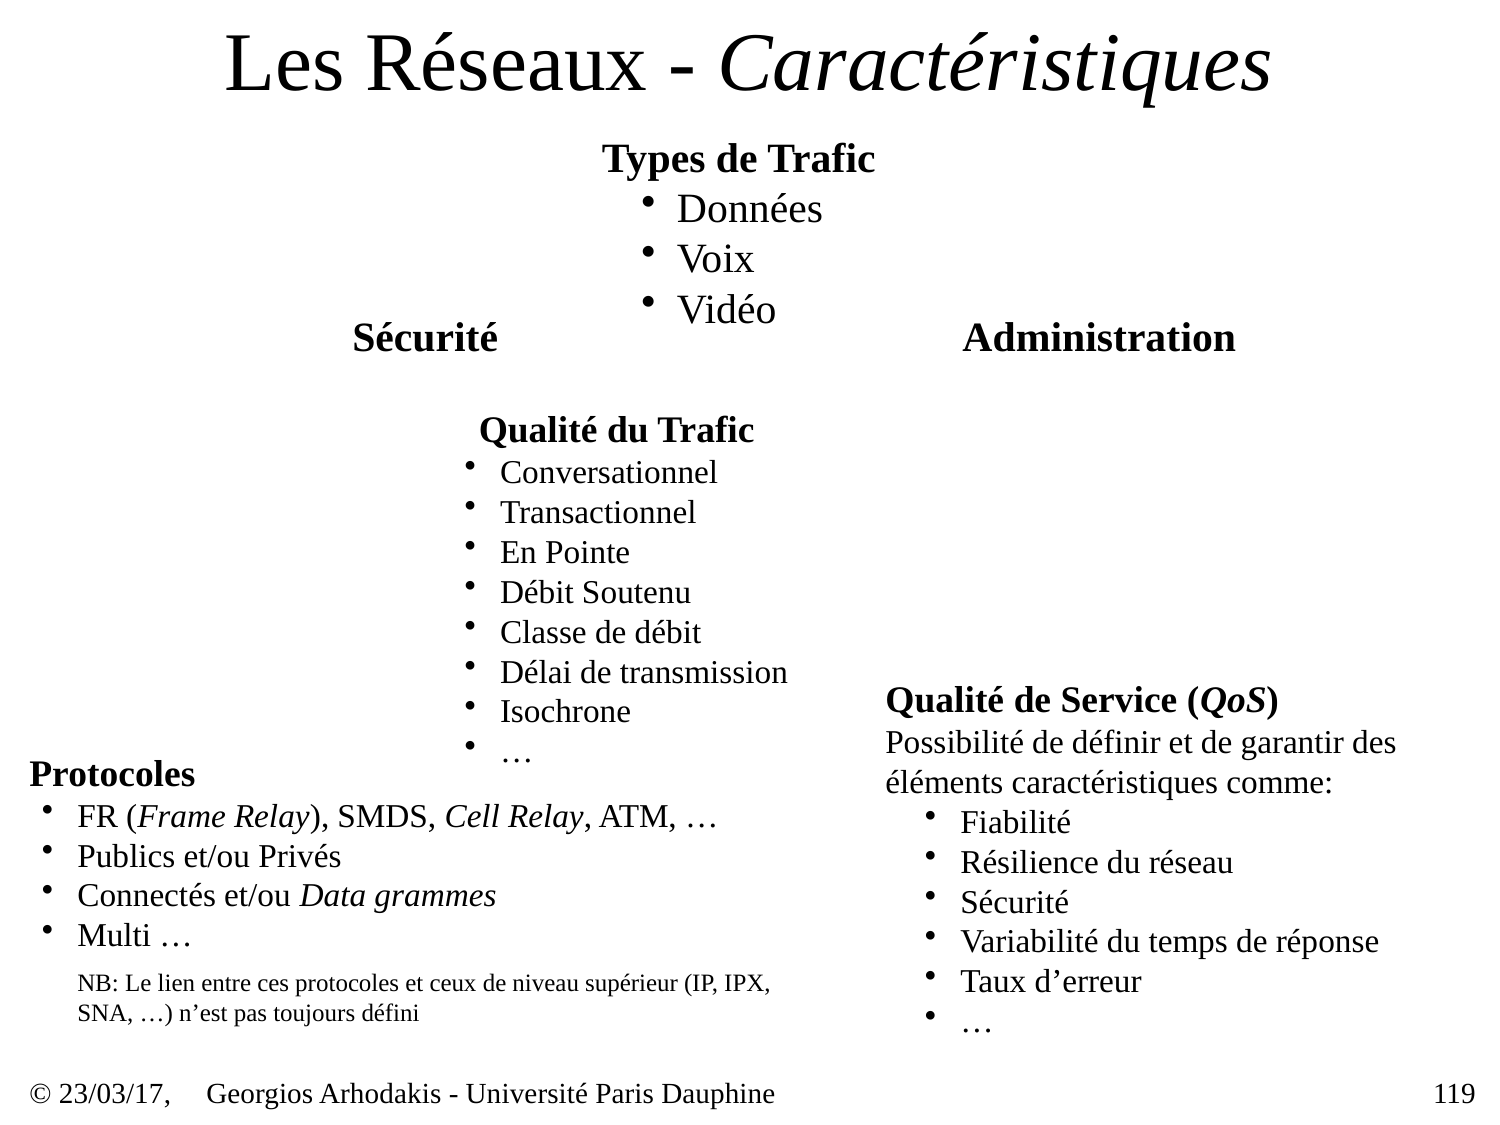

# Les Réseaux - Caractéristiques
Types de Trafic
Données
Voix
Vidéo
Sécurité
Administration
Qualité du Trafic
Conversationnel
Transactionnel
En Pointe
Débit Soutenu
Classe de débit
Délai de transmission
Isochrone
…
Qualité de Service (QoS)
Possibilité de définir et de garantir des éléments caractéristiques comme:
Fiabilité
Résilience du réseau
Sécurité
Variabilité du temps de réponse
Taux d’erreur
…
Protocoles
FR (Frame Relay), SMDS, Cell Relay, ATM, …
Publics et/ou Privés
Connectés et/ou Data grammes
Multi …
NB: Le lien entre ces protocoles et ceux de niveau supérieur (IP, IPX, SNA, …) n’est pas toujours défini
© 23/03/17,
Georgios Arhodakis - Université Paris Dauphine
119